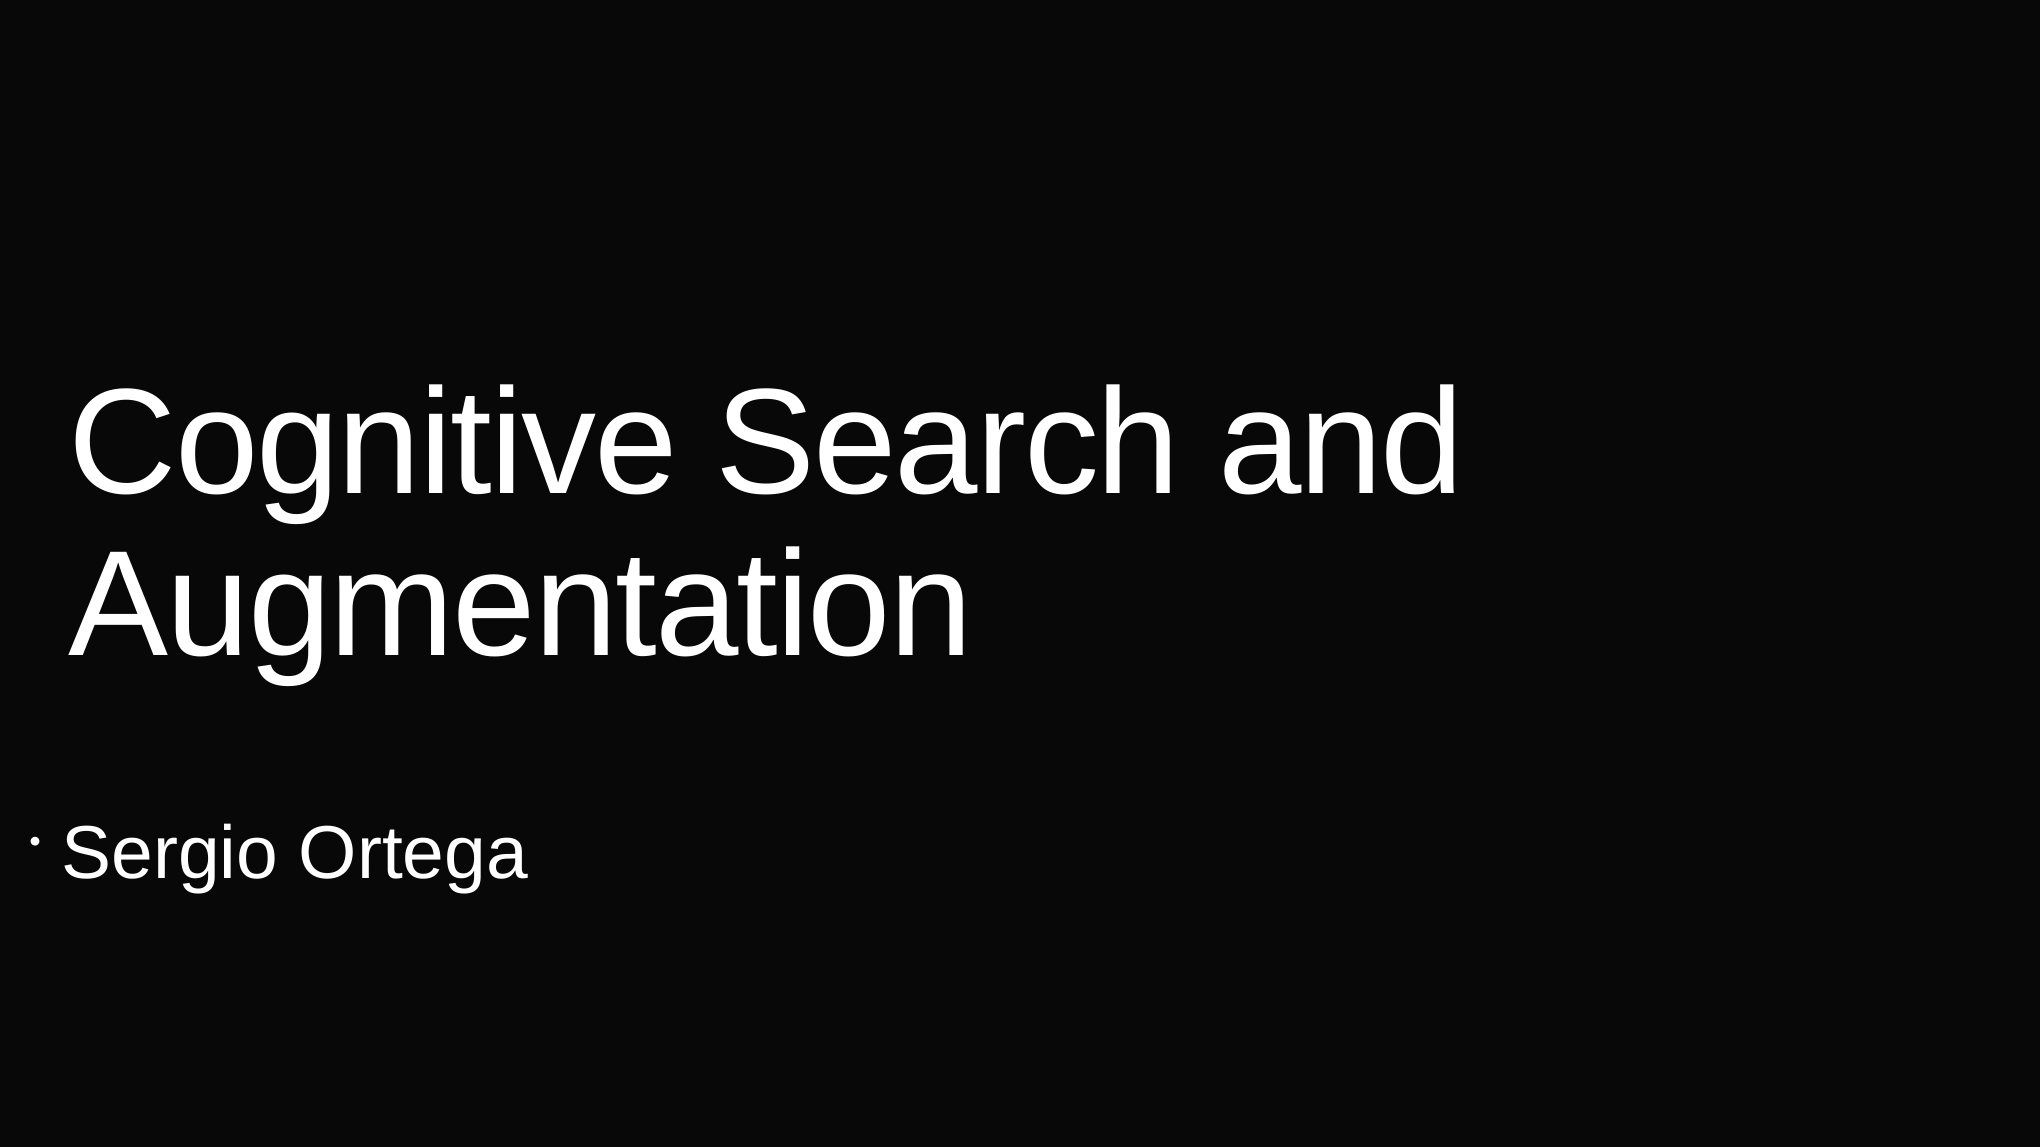

# Cognitive Search and Augmentation
Sergio Ortega